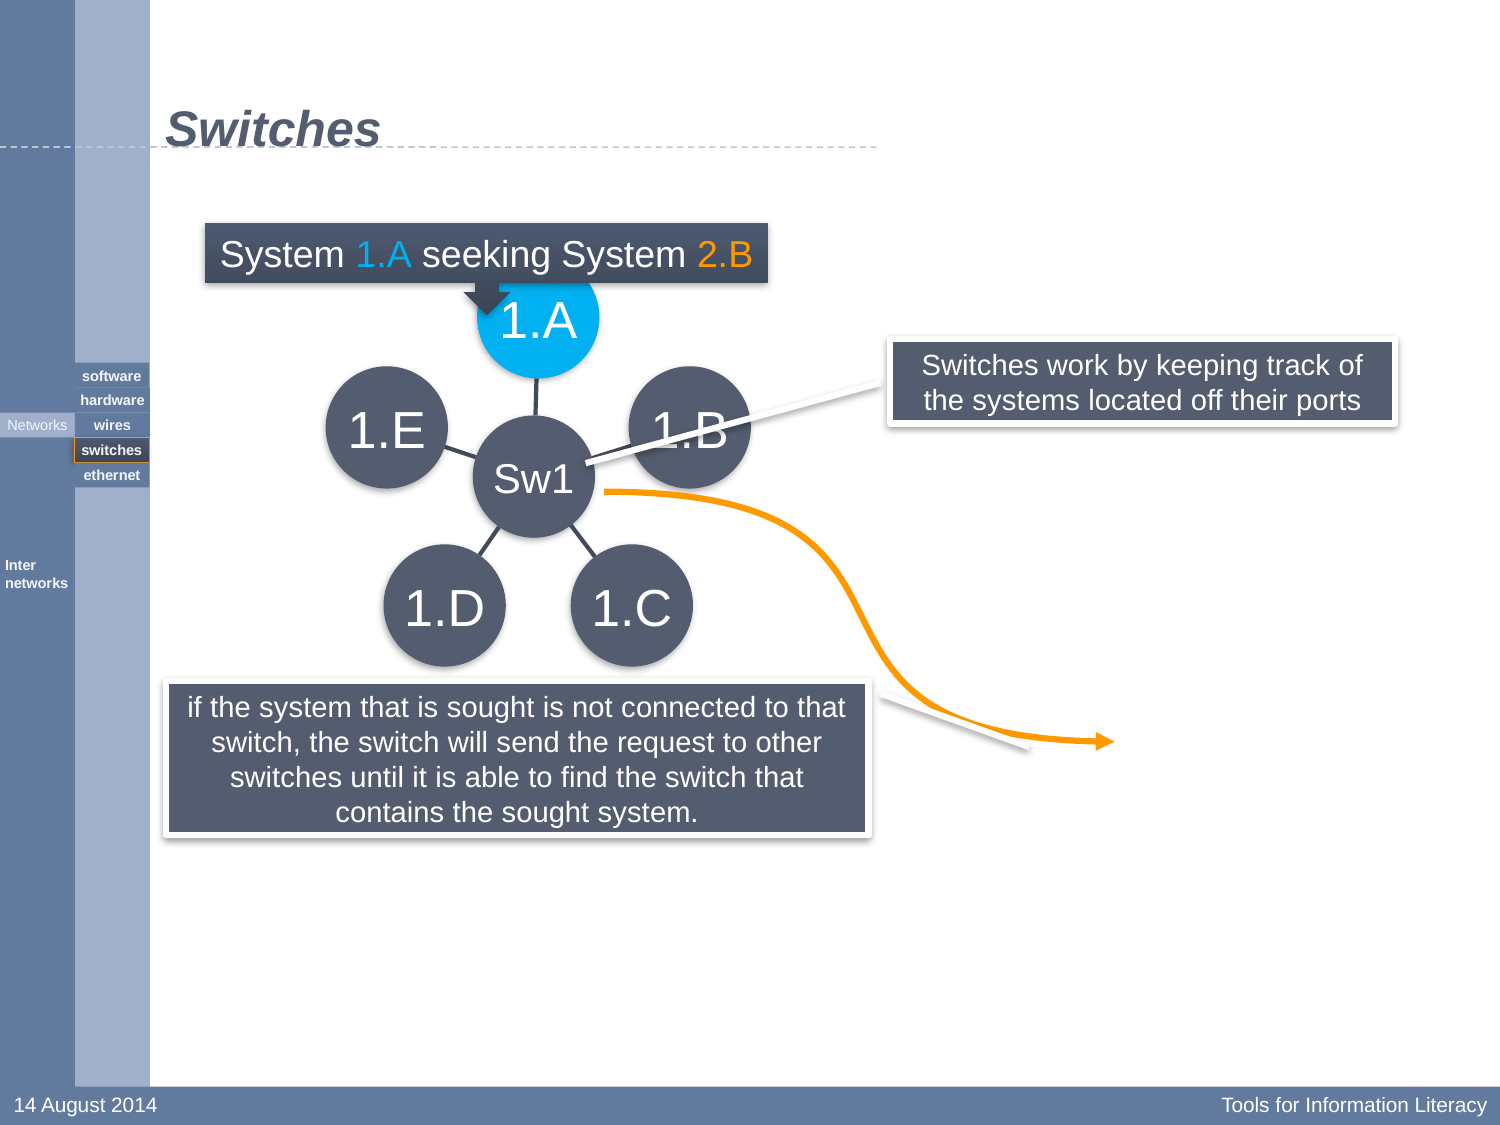

# Switches
Sw1

1.A

1.B

1.C

1.D

1.E
System 1.A seeking System 2.B
Switches work by keeping track of the systems located off their ports
software
hardware
wires
Networks
switches
ethernet
Sw2

2.A

2.B

2.C

if the system that is sought is not connected to that switch, the switch will send the request to other switches until it is able to find the switch that contains the sought system.